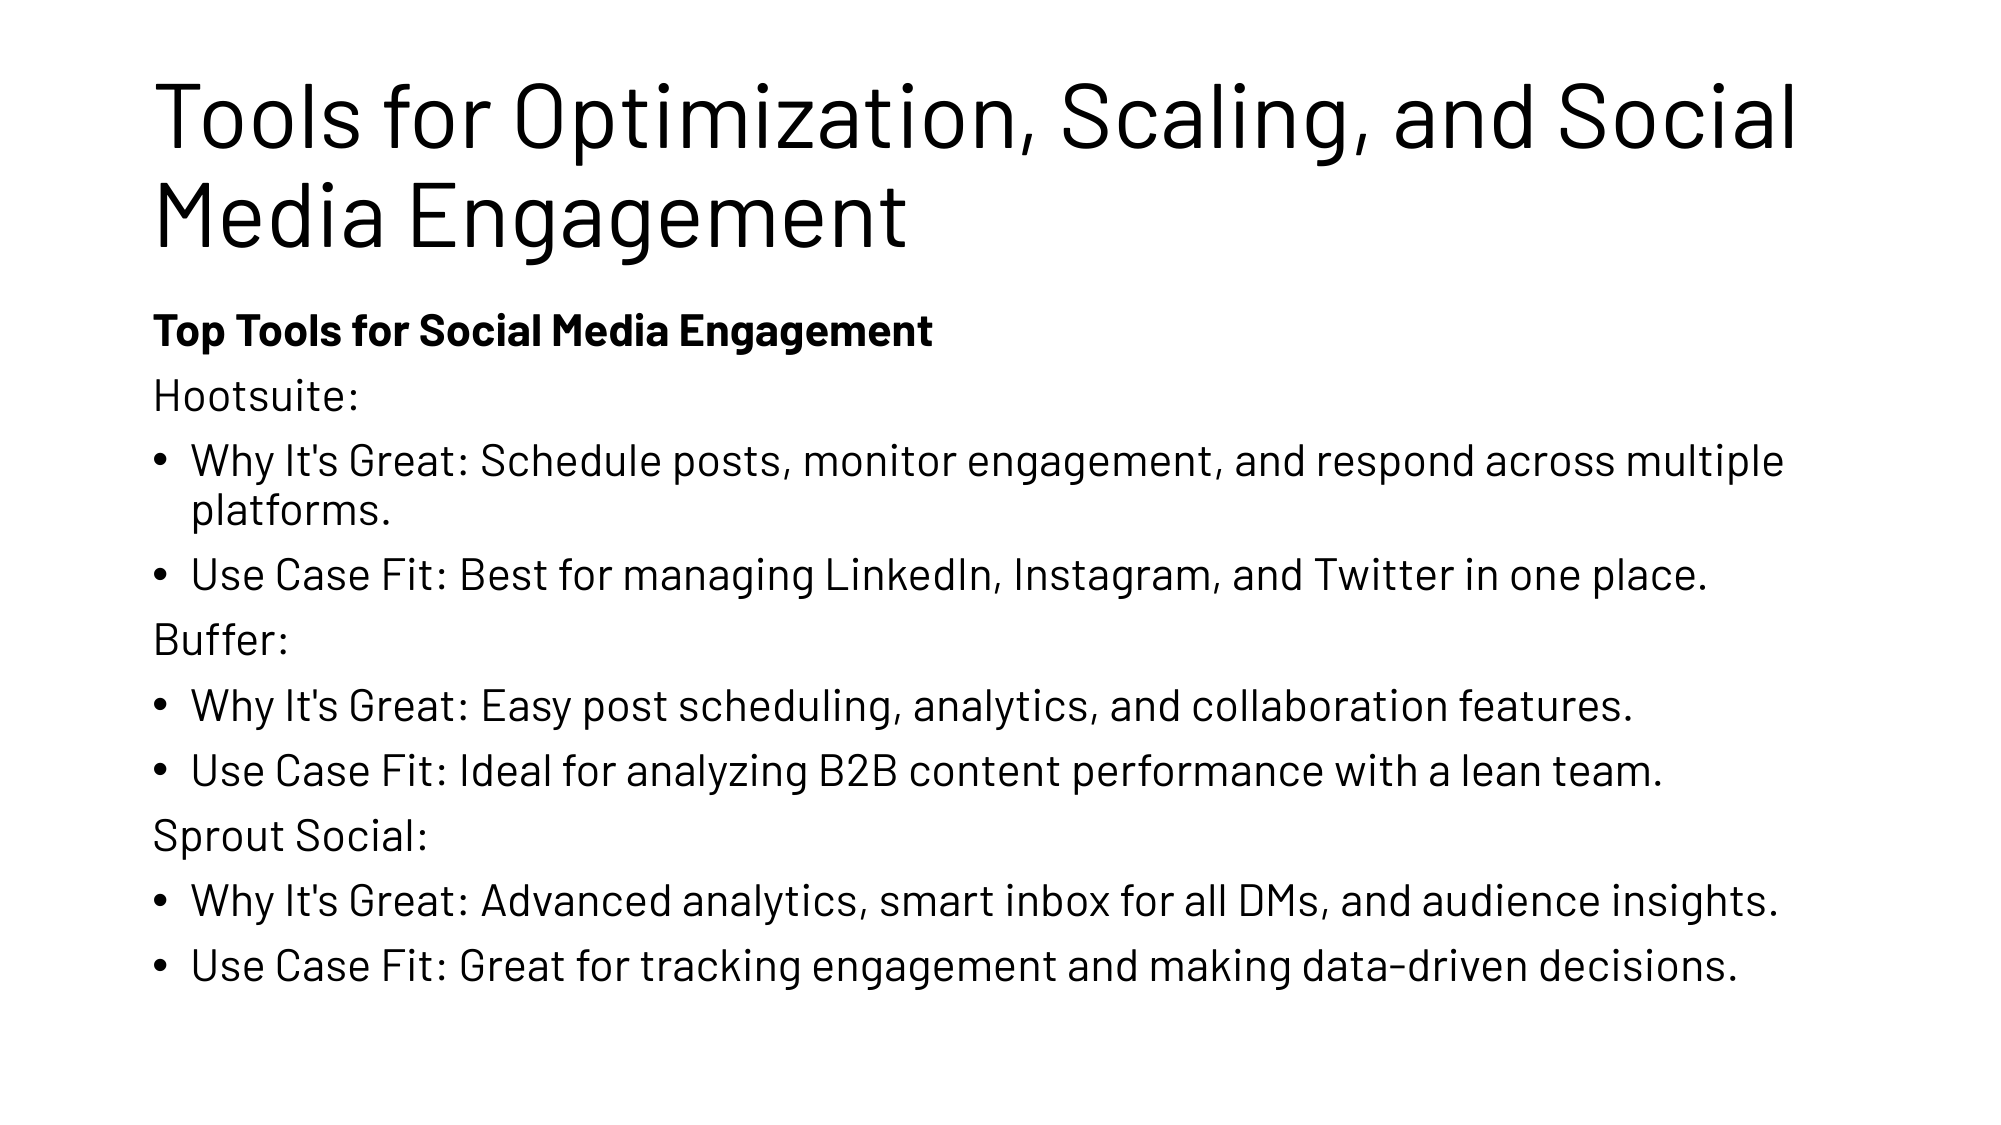

# Tools for Optimization, Scaling, and Social Media Engagement
Top Tools for Social Media Engagement
Hootsuite:
Why It's Great: Schedule posts, monitor engagement, and respond across multiple platforms.
Use Case Fit: Best for managing LinkedIn, Instagram, and Twitter in one place.
Buffer:
Why It's Great: Easy post scheduling, analytics, and collaboration features.
Use Case Fit: Ideal for analyzing B2B content performance with a lean team.
Sprout Social:
Why It's Great: Advanced analytics, smart inbox for all DMs, and audience insights.
Use Case Fit: Great for tracking engagement and making data-driven decisions.